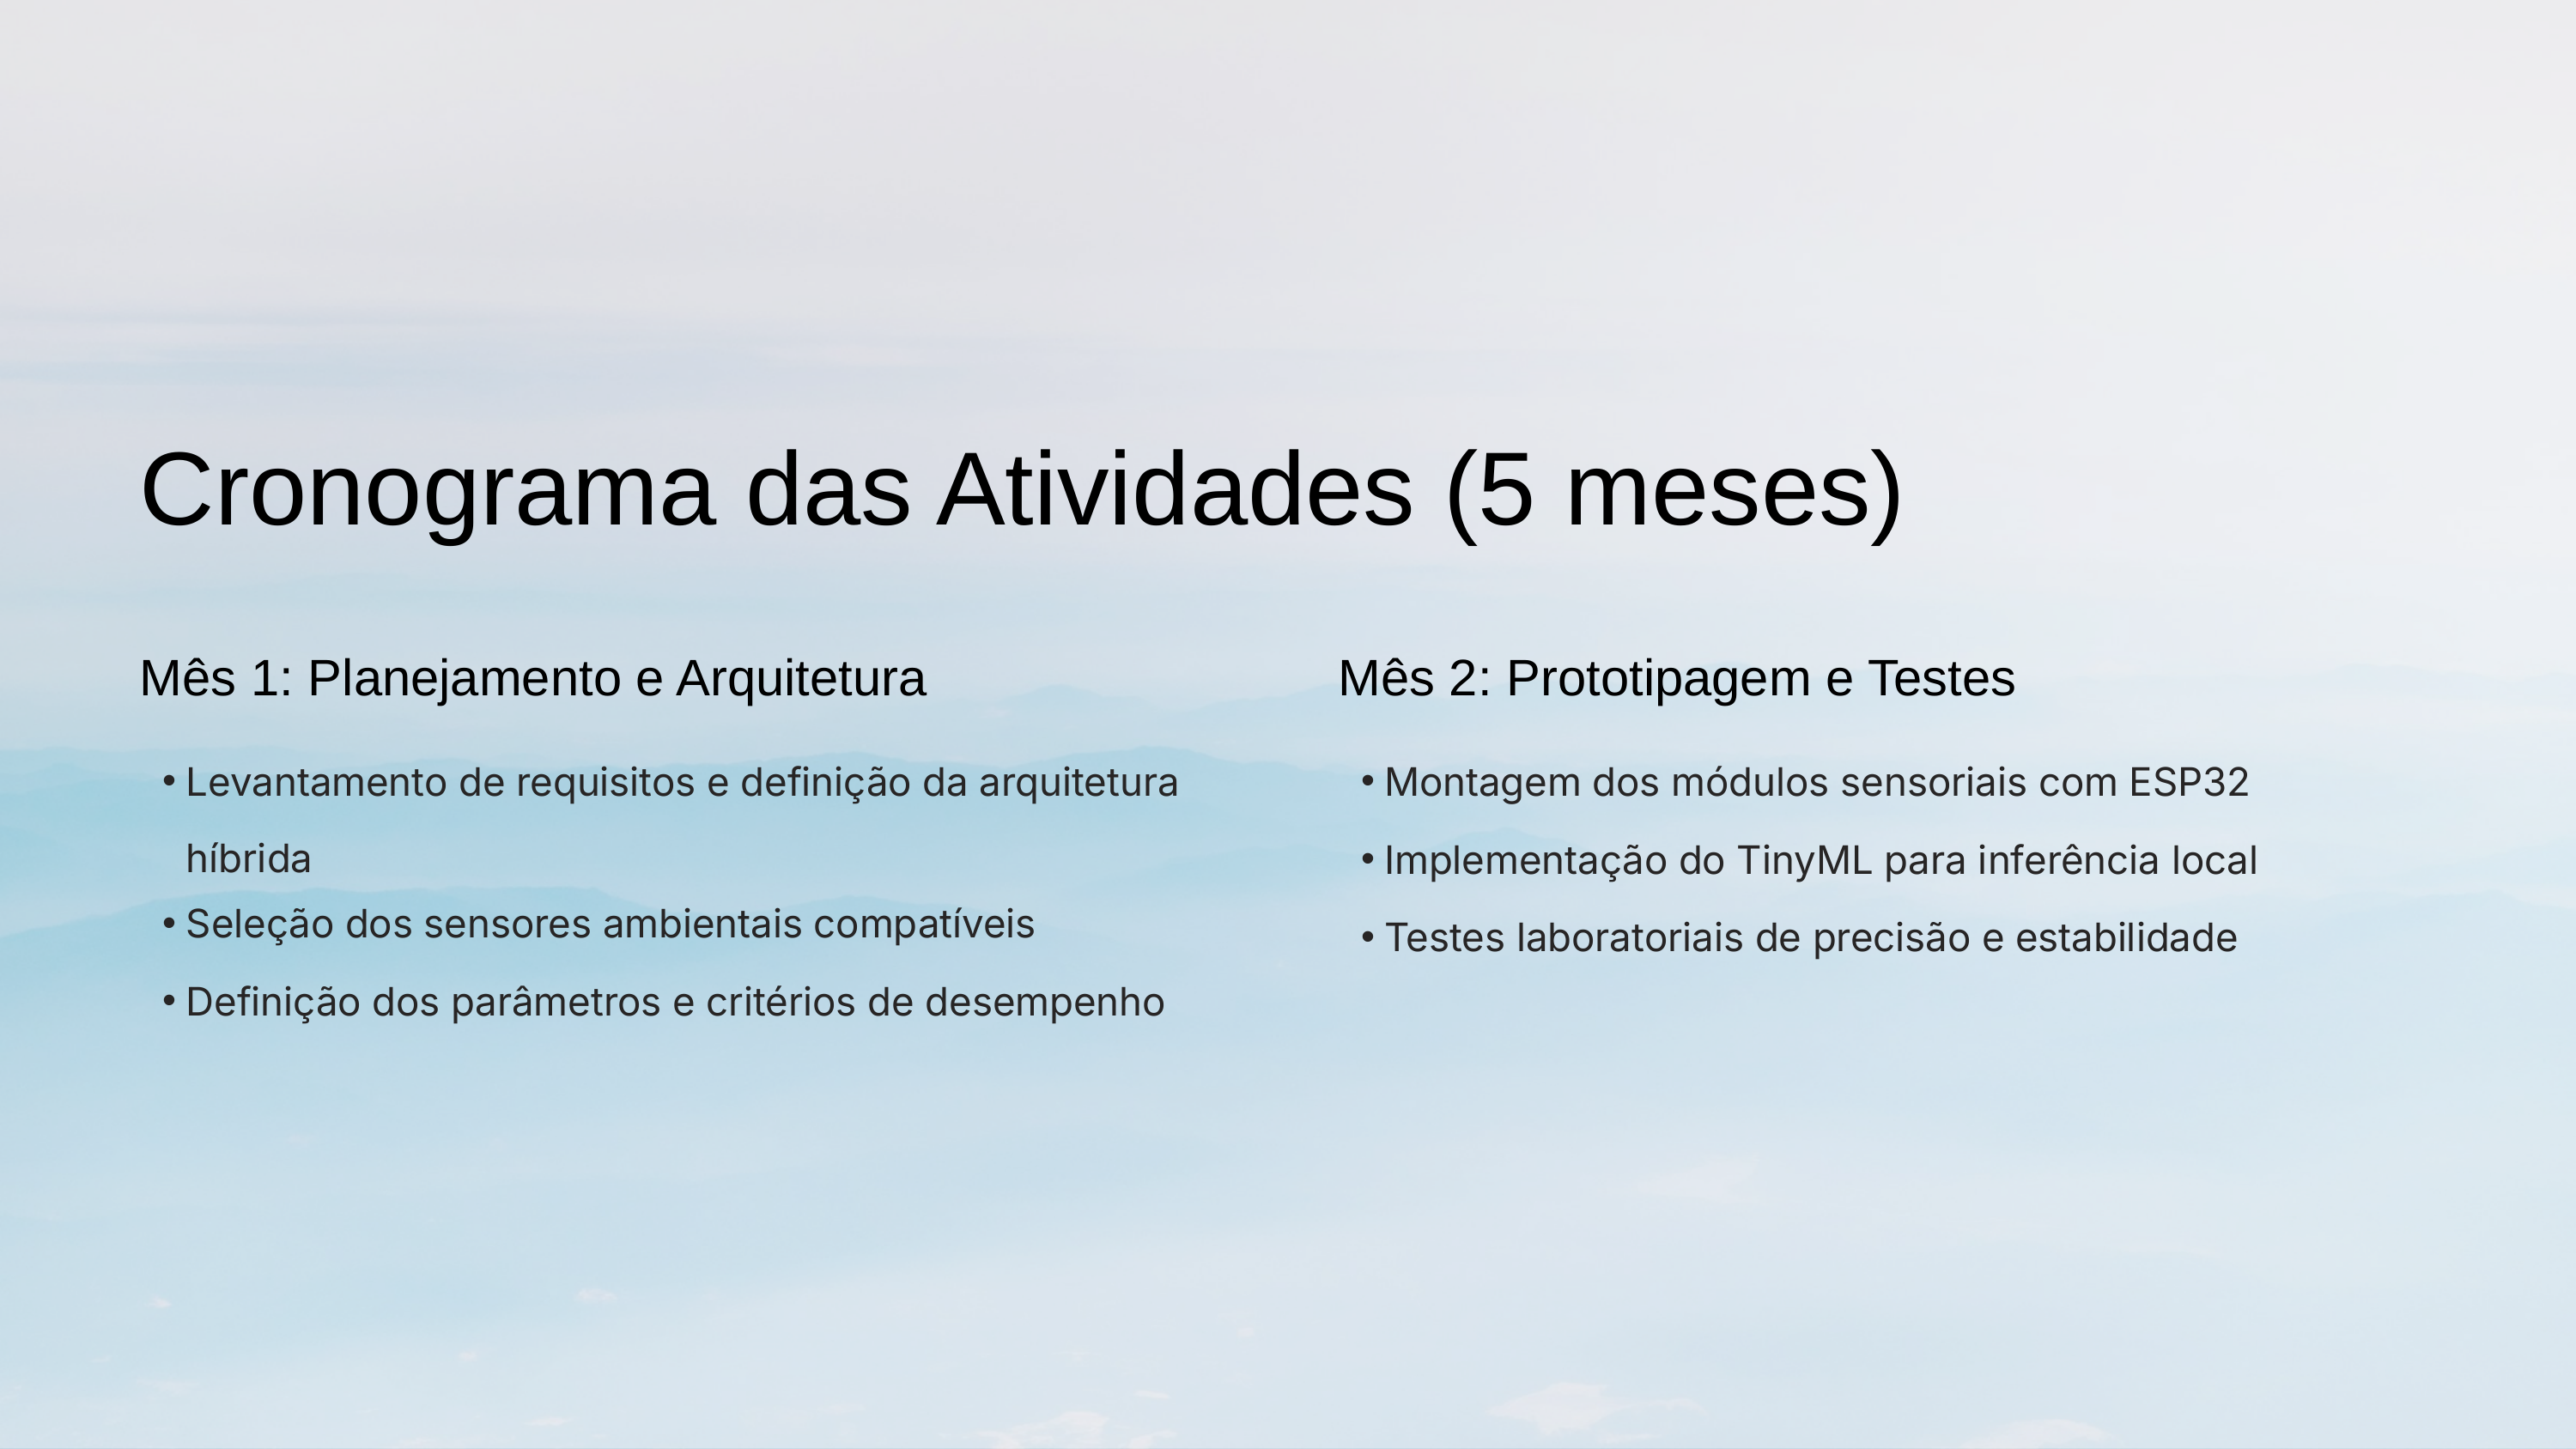

Cronograma das Atividades (5 meses)

Mês 1: Planejamento e Arquitetura

Mês 2: Prototipagem e Testes

Levantamento de requisitos e definição da arquitetura híbrida

Montagem dos módulos sensoriais com ESP32

Implementação do TinyML para inferência local

Seleção dos sensores ambientais compatíveis

Testes laboratoriais de precisão e estabilidade

Definição dos parâmetros e critérios de desempenho